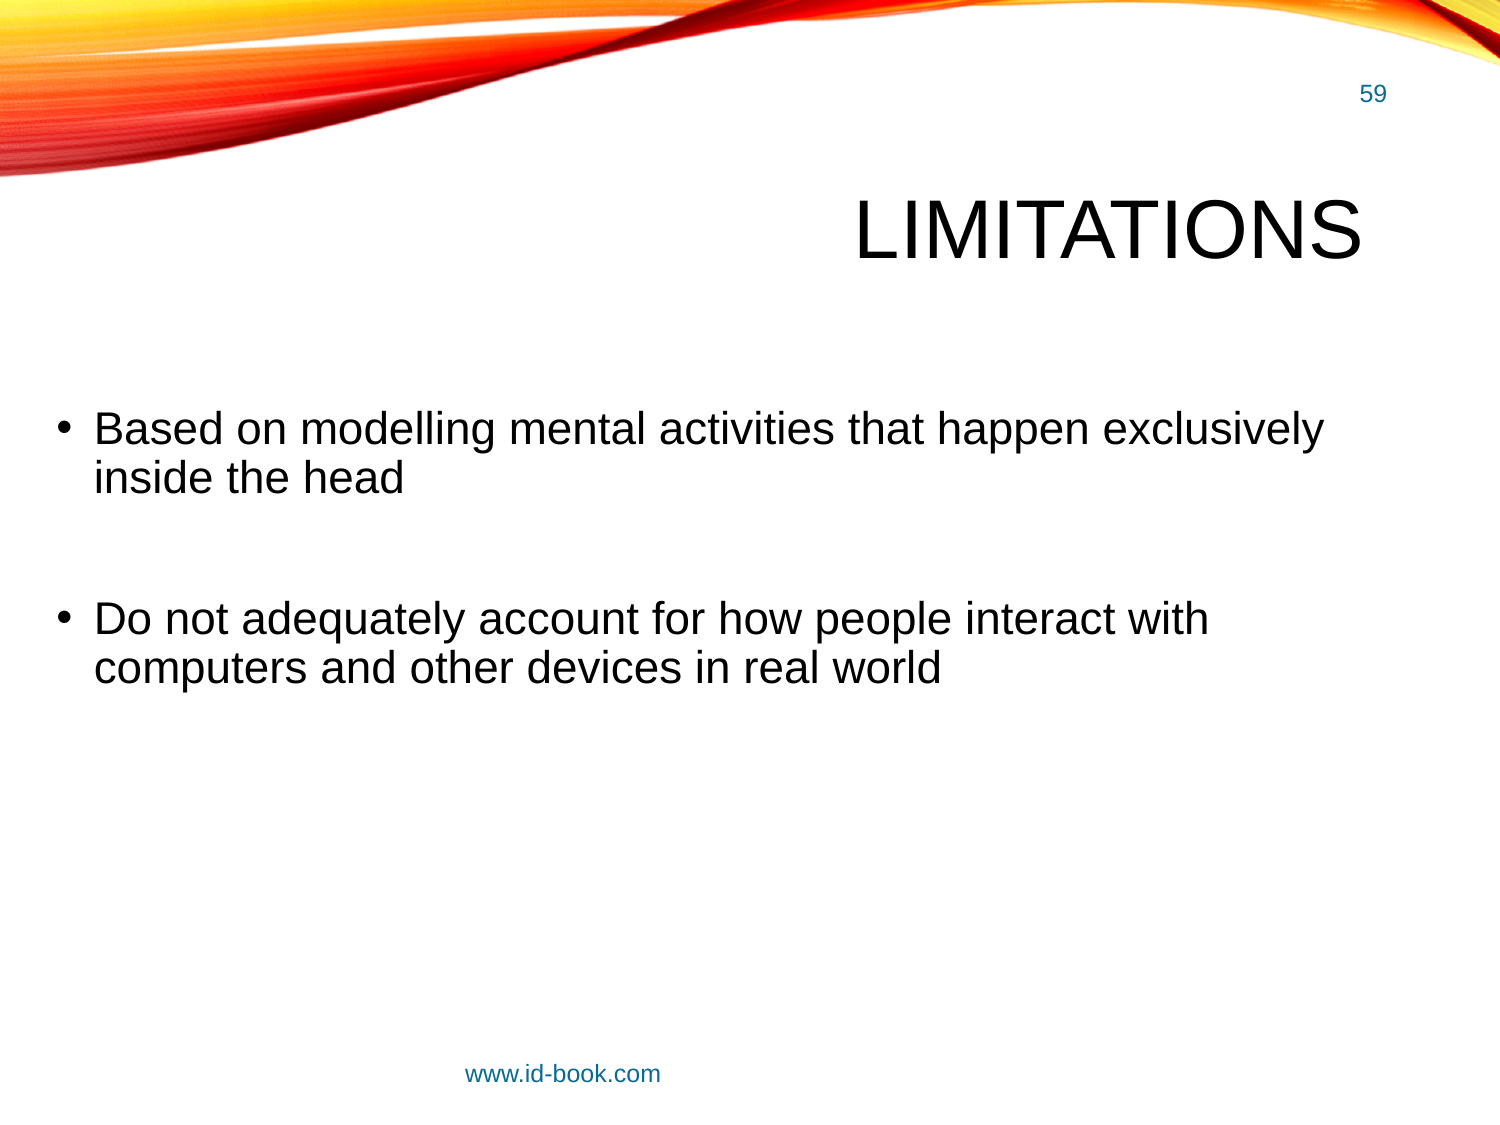

Limitations
59
Based on modelling mental activities that happen exclusively inside the head

Do not adequately account for how people interact with computers and other devices in real world

www.id-book.com